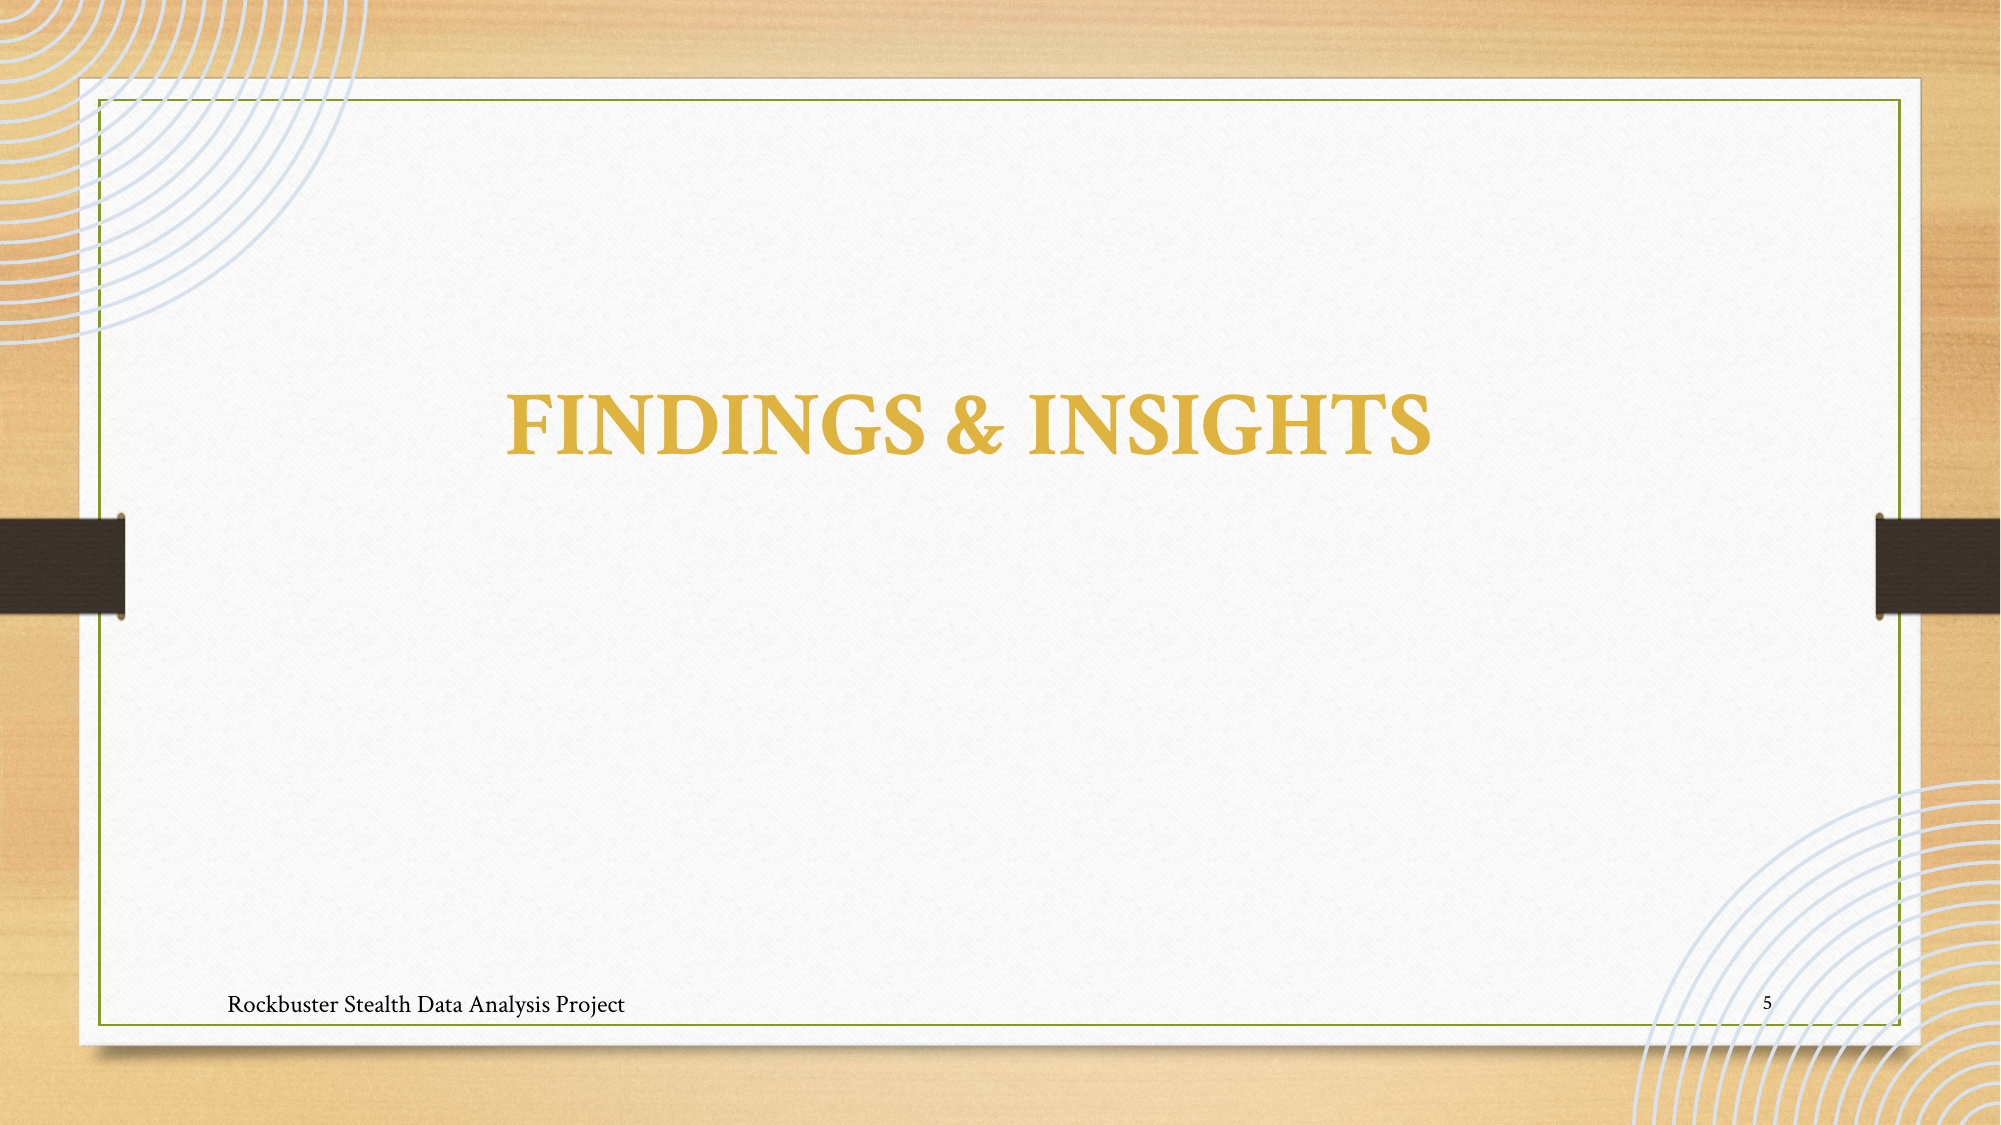

Findings & Insights
Rockbuster Stealth Data Analysis Project
5